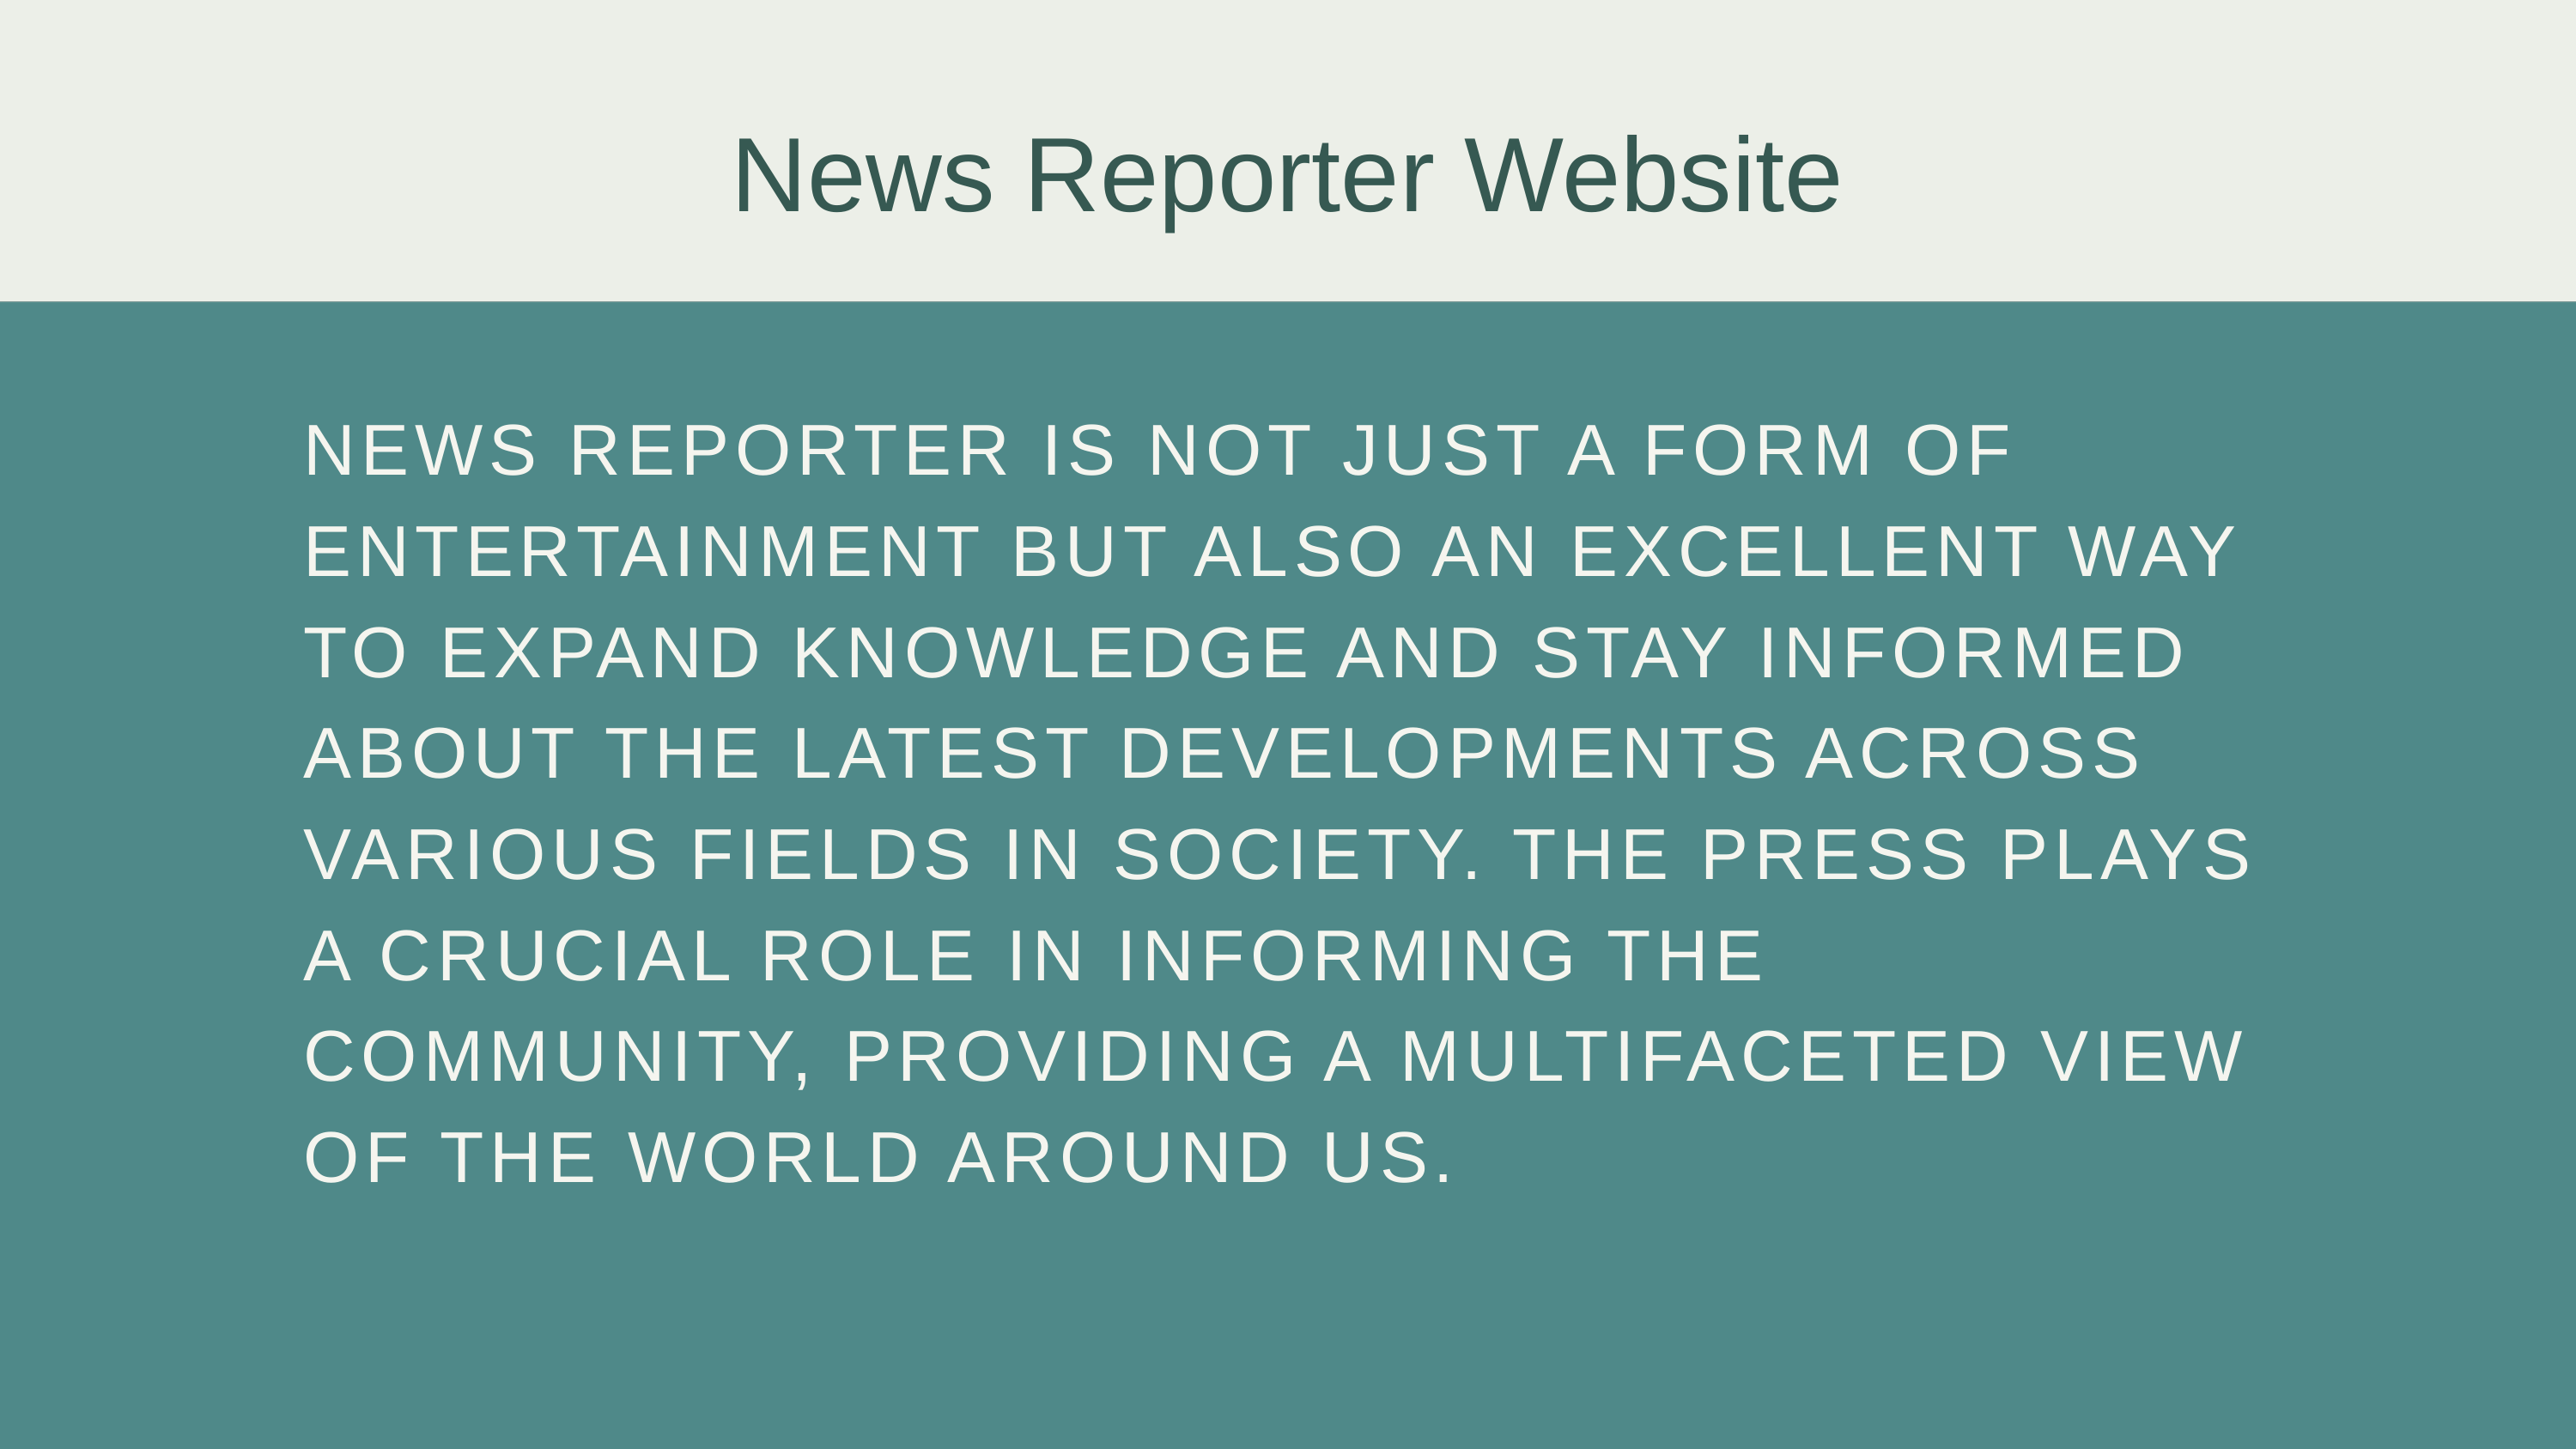

News Reporter Website

NEWS REPORTER IS NOT JUST A FORM OF ENTERTAINMENT BUT ALSO AN EXCELLENT WAY TO EXPAND KNOWLEDGE AND STAY INFORMED ABOUT THE LATEST DEVELOPMENTS ACROSS VARIOUS FIELDS IN SOCIETY. THE PRESS PLAYS A CRUCIAL ROLE IN INFORMING THE COMMUNITY, PROVIDING A MULTIFACETED VIEW OF THE WORLD AROUND US.